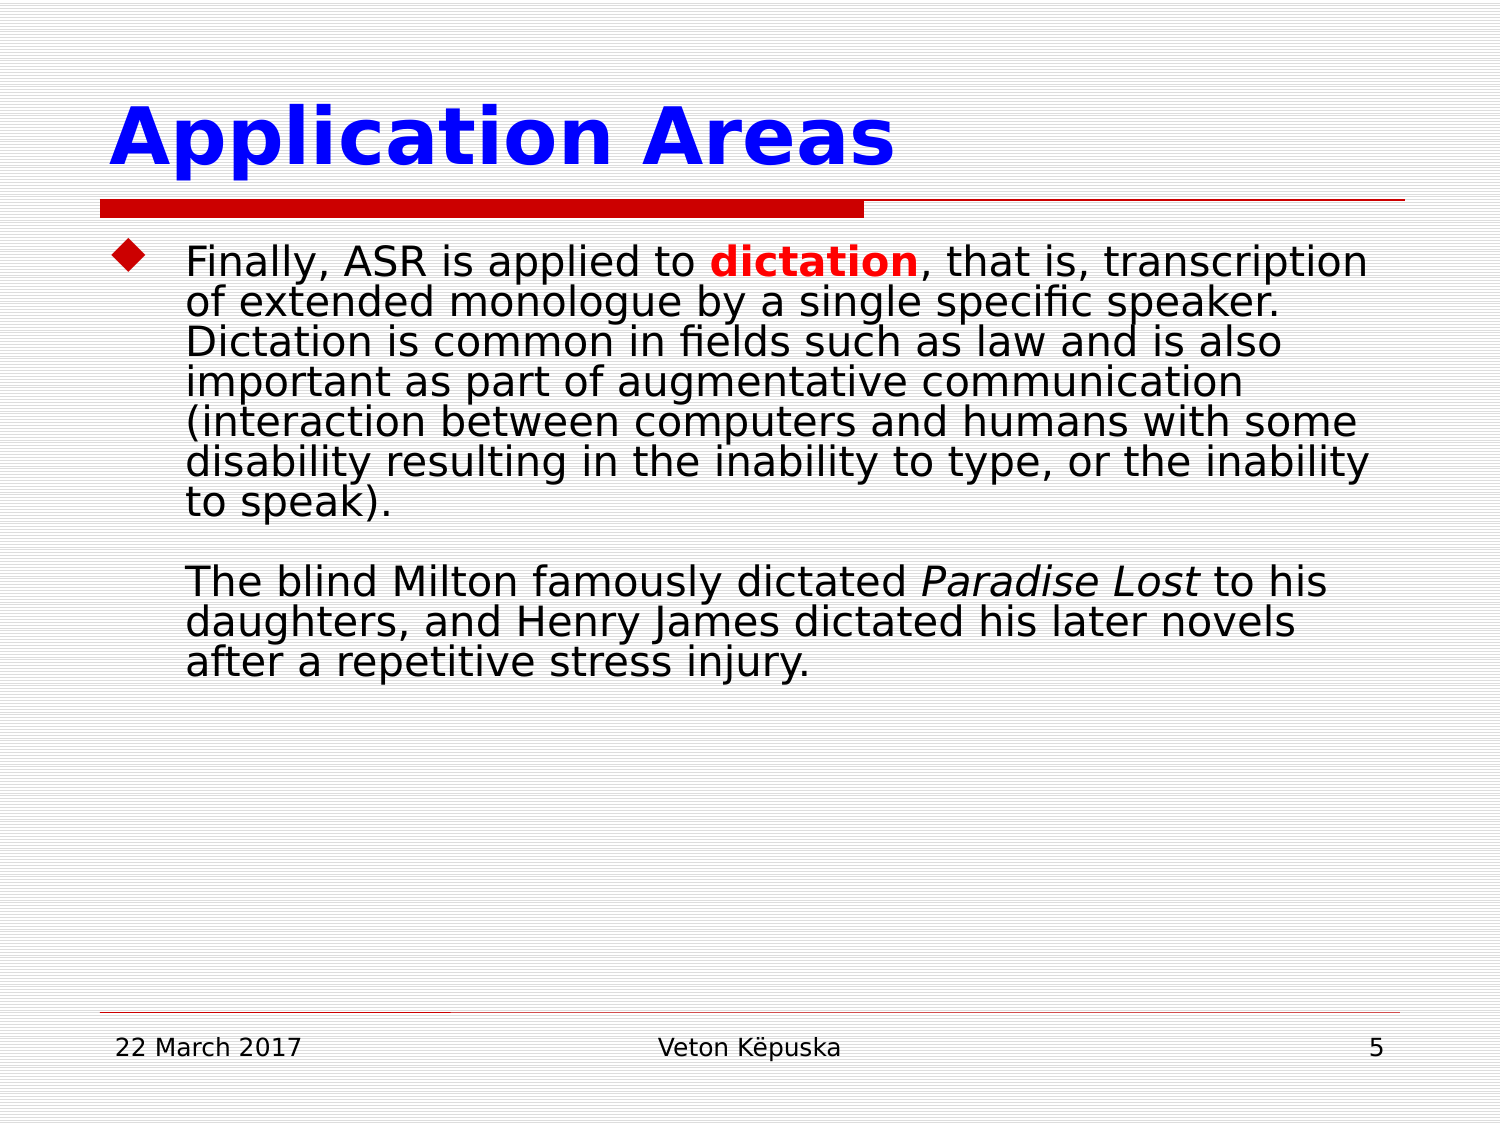

# Application Areas
Finally, ASR is applied to dictation, that is, transcription of extended monologue by a single specific speaker. Dictation is common in fields such as law and is also important as part of augmentative communication (interaction between computers and humans with some disability resulting in the inability to type, or the inability to speak).
The blind Milton famously dictated Paradise Lost to his daughters, and Henry James dictated his later novels after a repetitive stress injury.

22 March 2017
Veton Këpuska
5